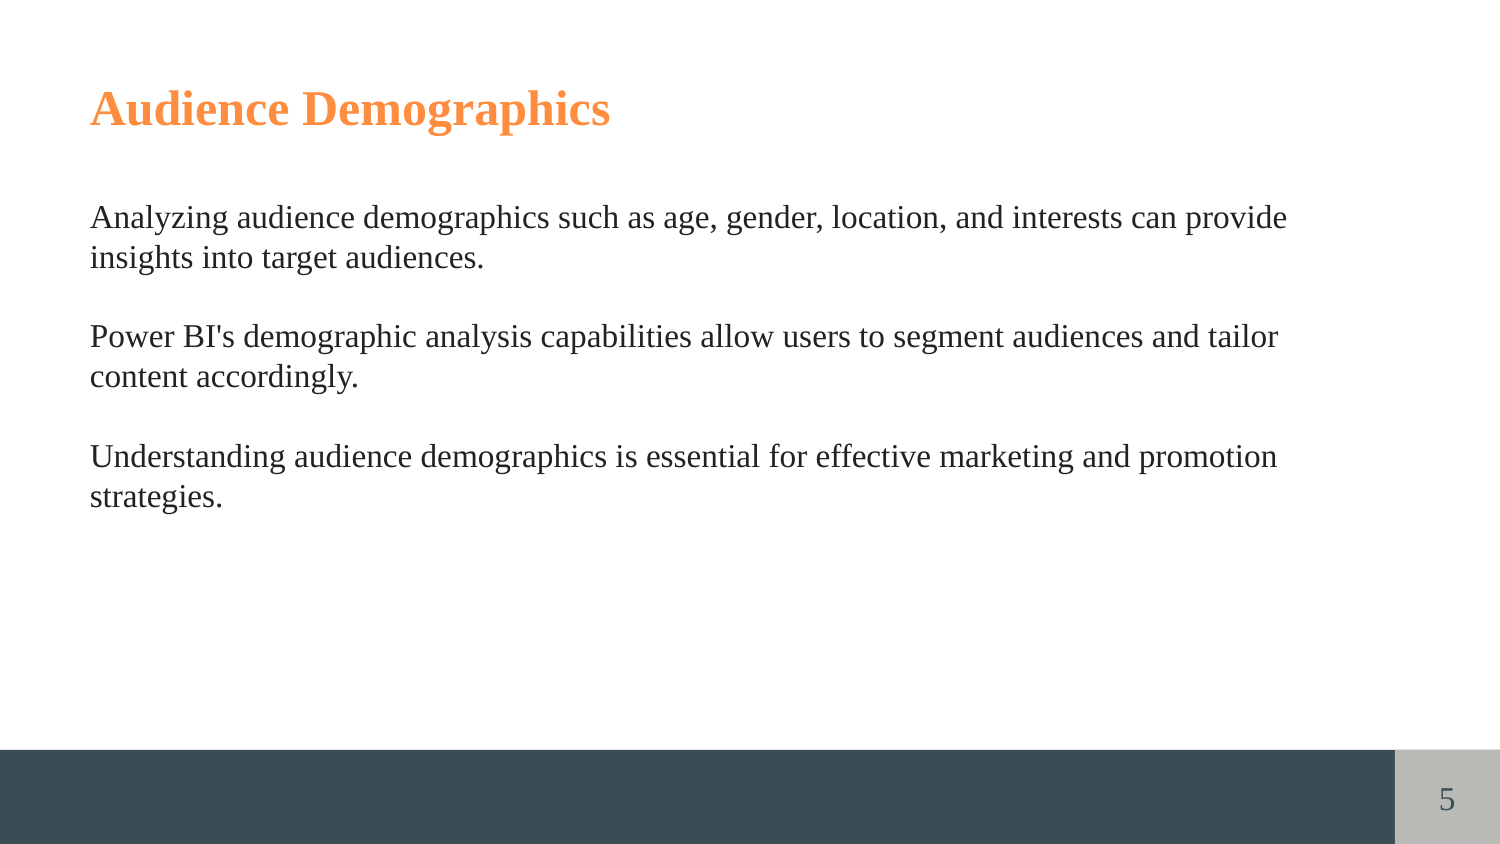

Audience Demographics
Analyzing audience demographics such as age, gender, location, and interests can provide insights into target audiences.

Power BI's demographic analysis capabilities allow users to segment audiences and tailor content accordingly.

Understanding audience demographics is essential for effective marketing and promotion strategies.

5